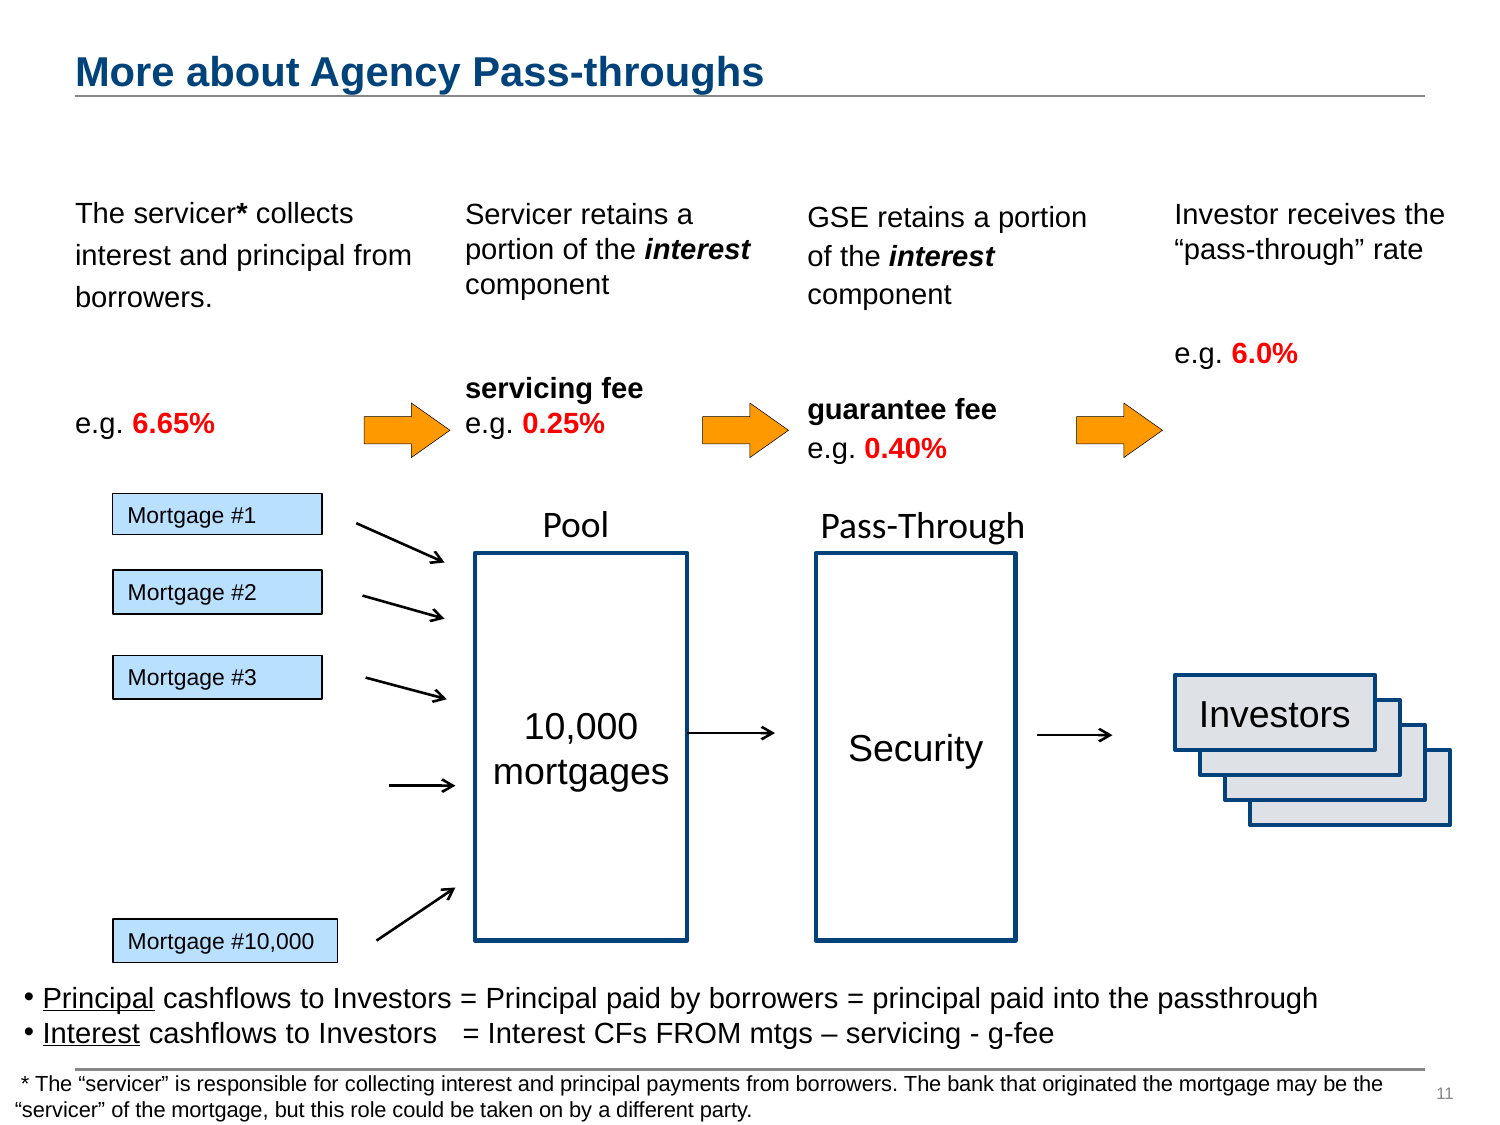

# More about Agency Pass-throughs
The servicer* collects interest and principal from borrowers.

e.g. 6.65%
Servicer retains a portion of the interest component

servicing fee
e.g. 0.25%
GSE retains a portion of the interest component

guarantee fee
e.g. 0.40%
Investor receives the “pass-through” rate

e.g. 6.0%

Pool
Mortgage #1
Pass-Through
10,000 mortgages
Security
Mortgage #2
Mortgage #3
Investors

Mortgage #10,000
 Principal cashflows to Investors = Principal paid by borrowers = principal paid into the passthrough
 Interest cashflows to Investors   = Interest CFs FROM mtgs – servicing - g-fee
 * The “servicer” is responsible for collecting interest and principal payments from borrowers. The bank that originated the mortgage may be the “servicer” of the mortgage, but this role could be taken on by a different party.